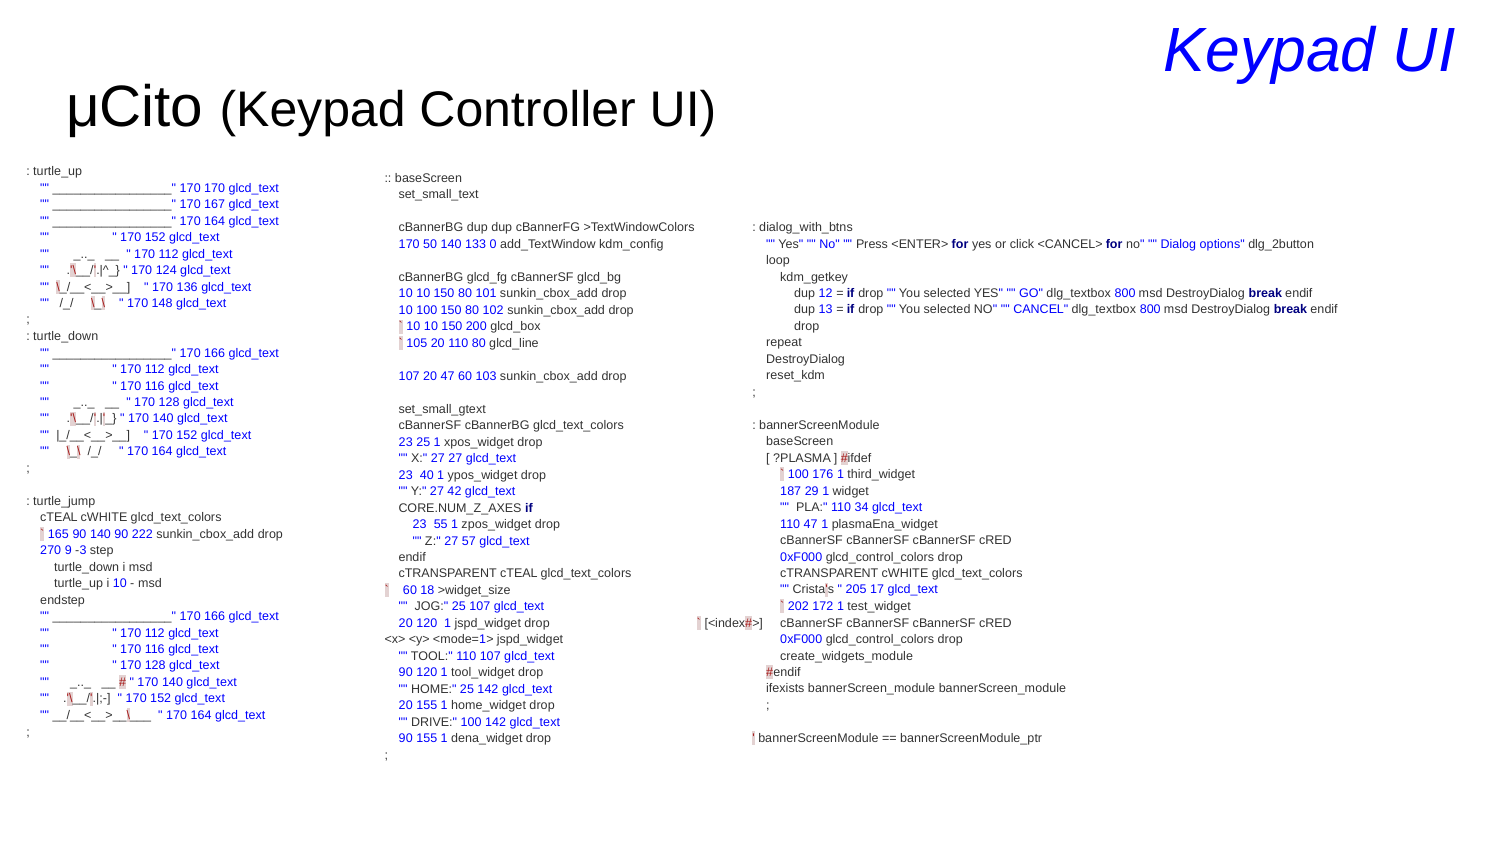

Keypad UI
# μCito (Keypad Controller UI)
: turtle_up
    "" _________________" 170 170 glcd_text
    "" _________________" 170 167 glcd_text
    "" _________________" 170 164 glcd_text
    ""                  " 170 152 glcd_text
    ""       _.._   __  " 170 112 glcd_text
    ""     .'\__/'.|^_} " 170 124 glcd_text
    ""  \_/__<__>__]    " 170 136 glcd_text
    ""   /_/     \_\    " 170 148 glcd_text
;
: turtle_down
    "" _________________" 170 166 glcd_text
    ""                  " 170 112 glcd_text
    ""                  " 170 116 glcd_text
    ""       _.._   __  " 170 128 glcd_text
    ""     .'\__/'.|'_} " 170 140 glcd_text
    ""  |_/__<__>__]    " 170 152 glcd_text
    ""     \_\  /_/     " 170 164 glcd_text
;
: turtle_jump
    cTEAL cWHITE glcd_text_colors
    ` 165 90 140 90 222 sunkin_cbox_add drop
    270 9 -3 step
        turtle_down i msd
        turtle_up i 10 - msd
    endstep
    "" _________________" 170 166 glcd_text
    ""                  " 170 112 glcd_text
    ""                  " 170 116 glcd_text
    ""                  " 170 128 glcd_text
    ""      _.._   __ # " 170 140 glcd_text
    ""    .'\__/'.|;-]  " 170 152 glcd_text
    "" __/__<__>__\___  " 170 164 glcd_text
;
:: baseScreen
    set_small_text
    cBannerBG dup dup cBannerFG >TextWindowColors
    170 50 140 133 0 add_TextWindow kdm_config
    cBannerBG glcd_fg cBannerSF glcd_bg
    10 10 150 80 101 sunkin_cbox_add drop
    10 100 150 80 102 sunkin_cbox_add drop
    ` 10 10 150 200 glcd_box
    ` 105 20 110 80 glcd_line
    107 20 47 60 103 sunkin_cbox_add drop
    set_small_gtext
    cBannerSF cBannerBG glcd_text_colors
    23 25 1 xpos_widget drop
    "" X:" 27 27 glcd_text
    23  40 1 ypos_widget drop
    "" Y:" 27 42 glcd_text
    CORE.NUM_Z_AXES if
        23  55 1 zpos_widget drop
        "" Z:" 27 57 glcd_text
    endif
    cTRANSPARENT cTEAL glcd_text_colors
`    60 18 >widget_size
    ""  JOG:" 25 107 glcd_text
    20 120  1 jspd_widget drop                                          ` [<index#>] <x> <y> <mode=1> jspd_widget
    "" TOOL:" 110 107 glcd_text
    90 120 1 tool_widget drop
    "" HOME:" 25 142 glcd_text
    20 155 1 home_widget drop
    "" DRIVE:" 100 142 glcd_text
    90 155 1 dena_widget drop
;

: dialog_with_btns
    "" Yes" "" No" "" Press <ENTER> for yes or click <CANCEL> for no" "" Dialog options" dlg_2button
    loop
        kdm_getkey
            dup 12 = if drop "" You selected YES" "" GO" dlg_textbox 800 msd DestroyDialog break endif
            dup 13 = if drop "" You selected NO" "" CANCEL" dlg_textbox 800 msd DestroyDialog break endif
            drop
    repeat
    DestroyDialog
    reset_kdm
;

: bannerScreenModule
    baseScreen
    [ ?PLASMA ] #ifdef
        ` 100 176 1 third_widget
        187 29 1 widget
        ""  PLA:" 110 34 glcd_text
        110 47 1 plasmaEna_widget
        cBannerSF cBannerSF cBannerSF cRED
        0xF000 glcd_control_colors drop
        cTRANSPARENT cWHITE glcd_text_colors
        "" Crista's " 205 17 glcd_text
        ` 202 172 1 test_widget
        cBannerSF cBannerSF cBannerSF cRED
        0xF000 glcd_control_colors drop
        create_widgets_module
    #endif
    ifexists bannerScreen_module bannerScreen_module
    ;
' bannerScreenModule == bannerScreenModule_ptr